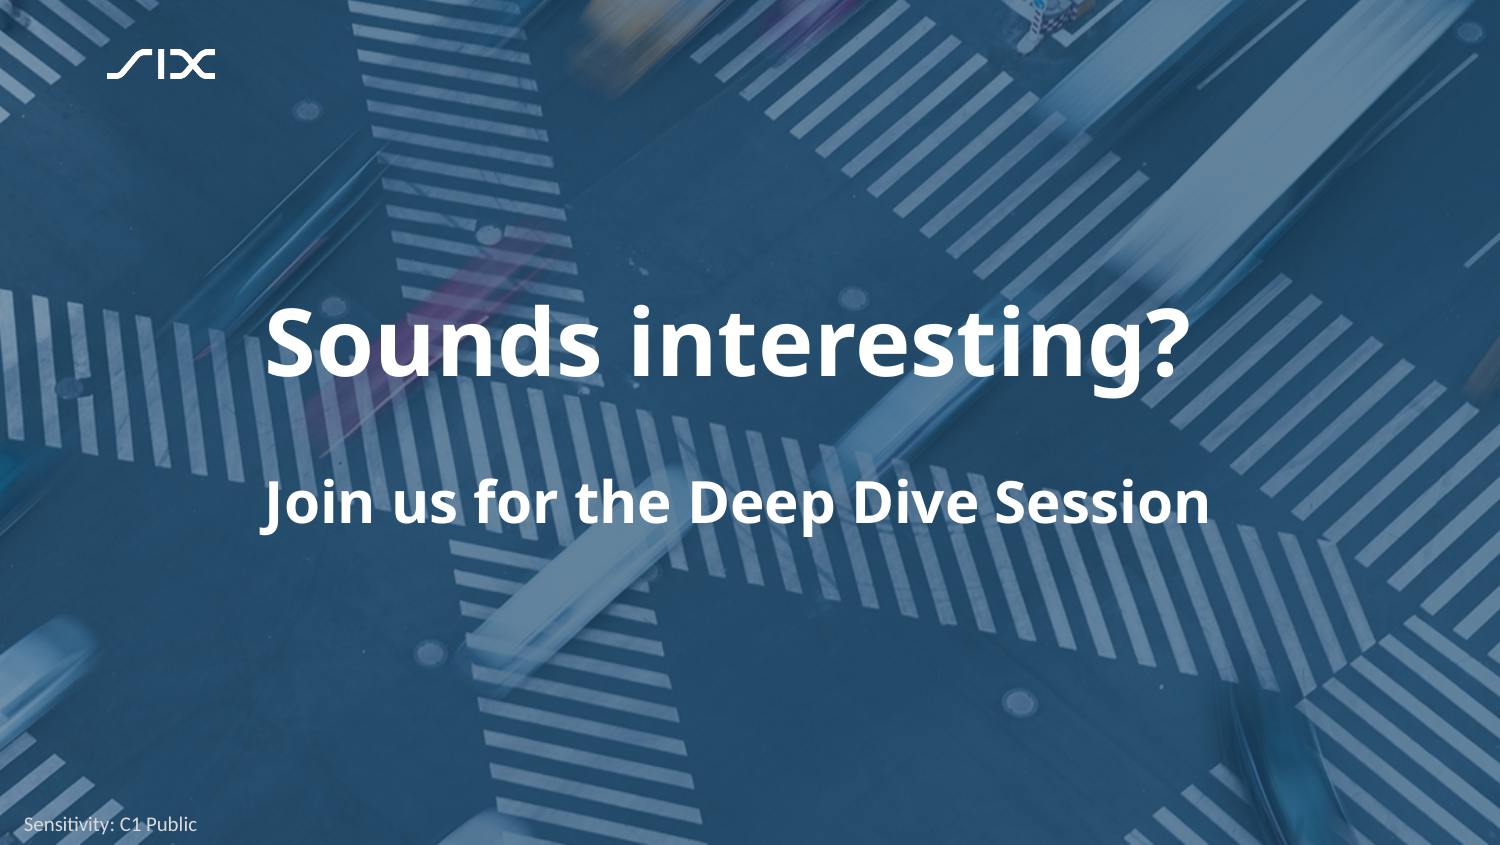

Sounds interesting?

Join us for the Deep Dive Session